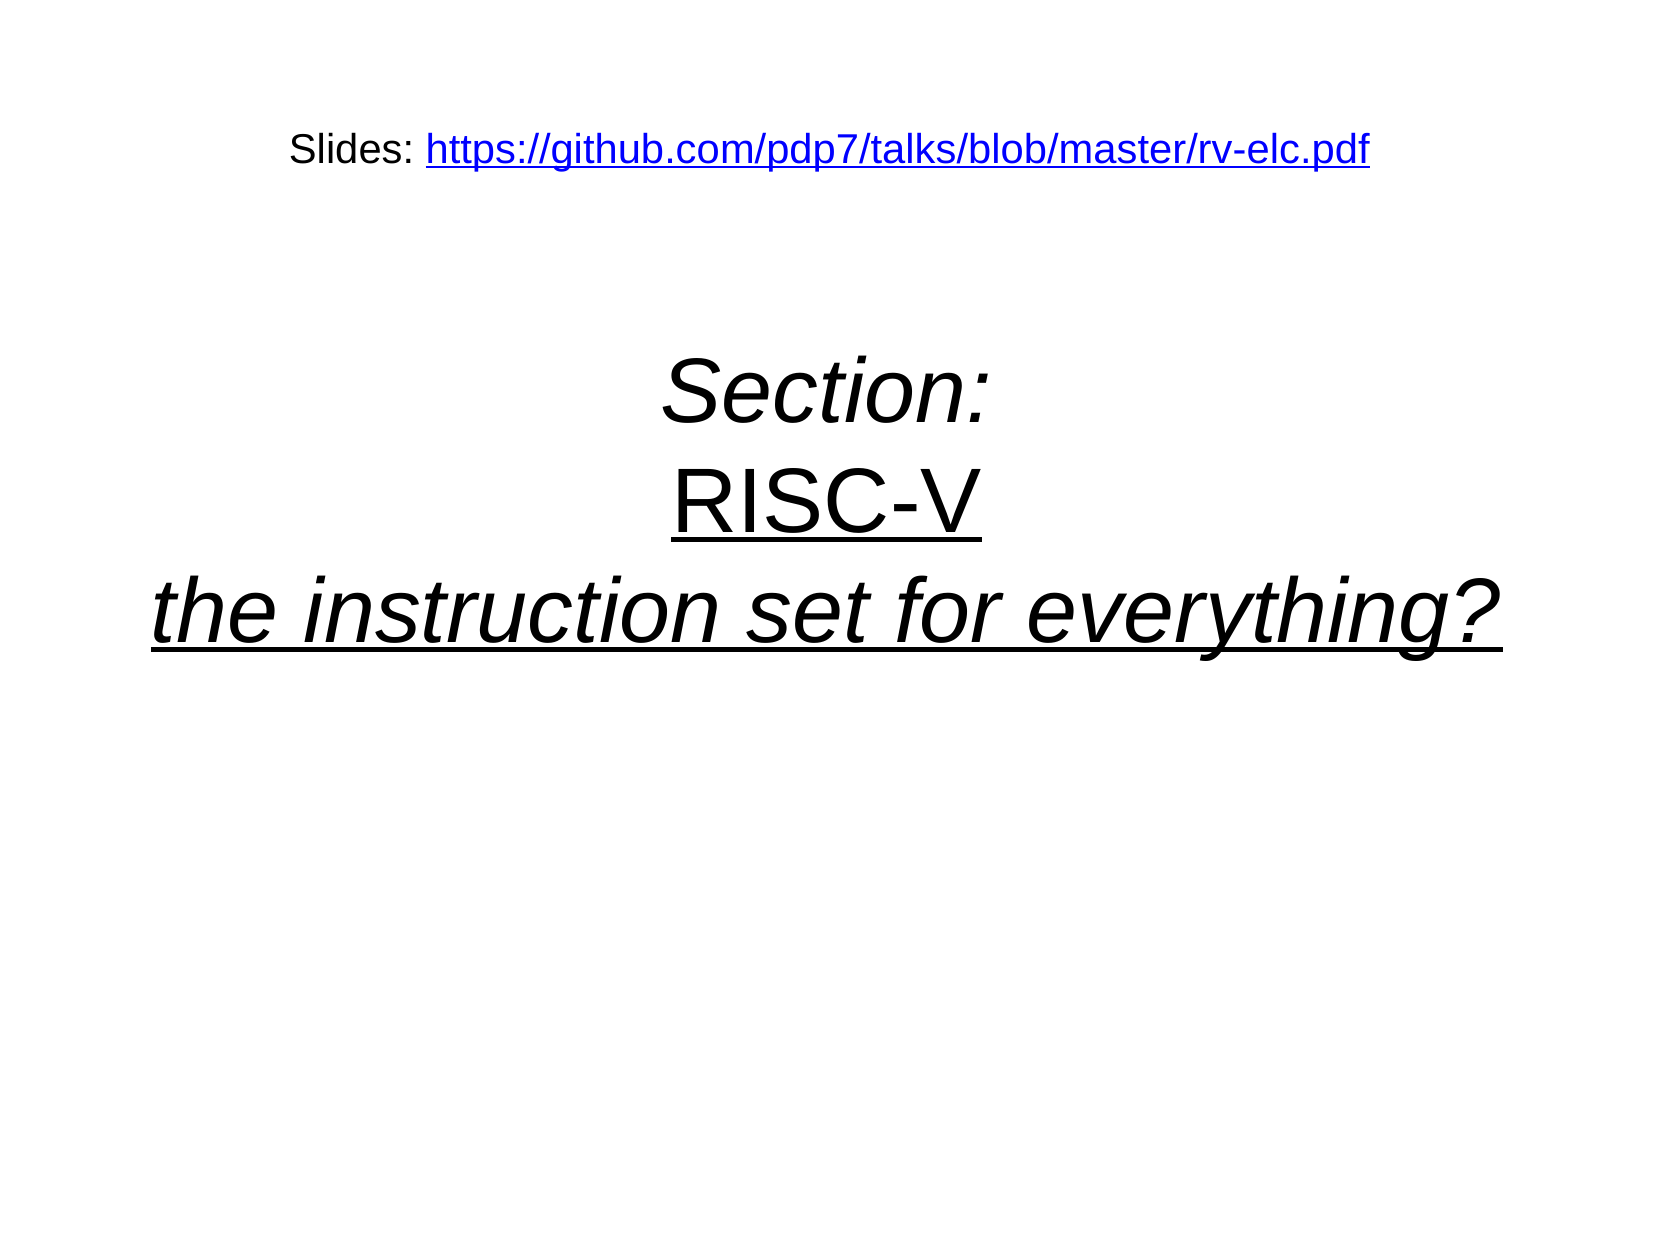

Slides: https://github.com/pdp7/talks/blob/master/rv-elc.pdf
Section:
RISC-V
the instruction set for everything?